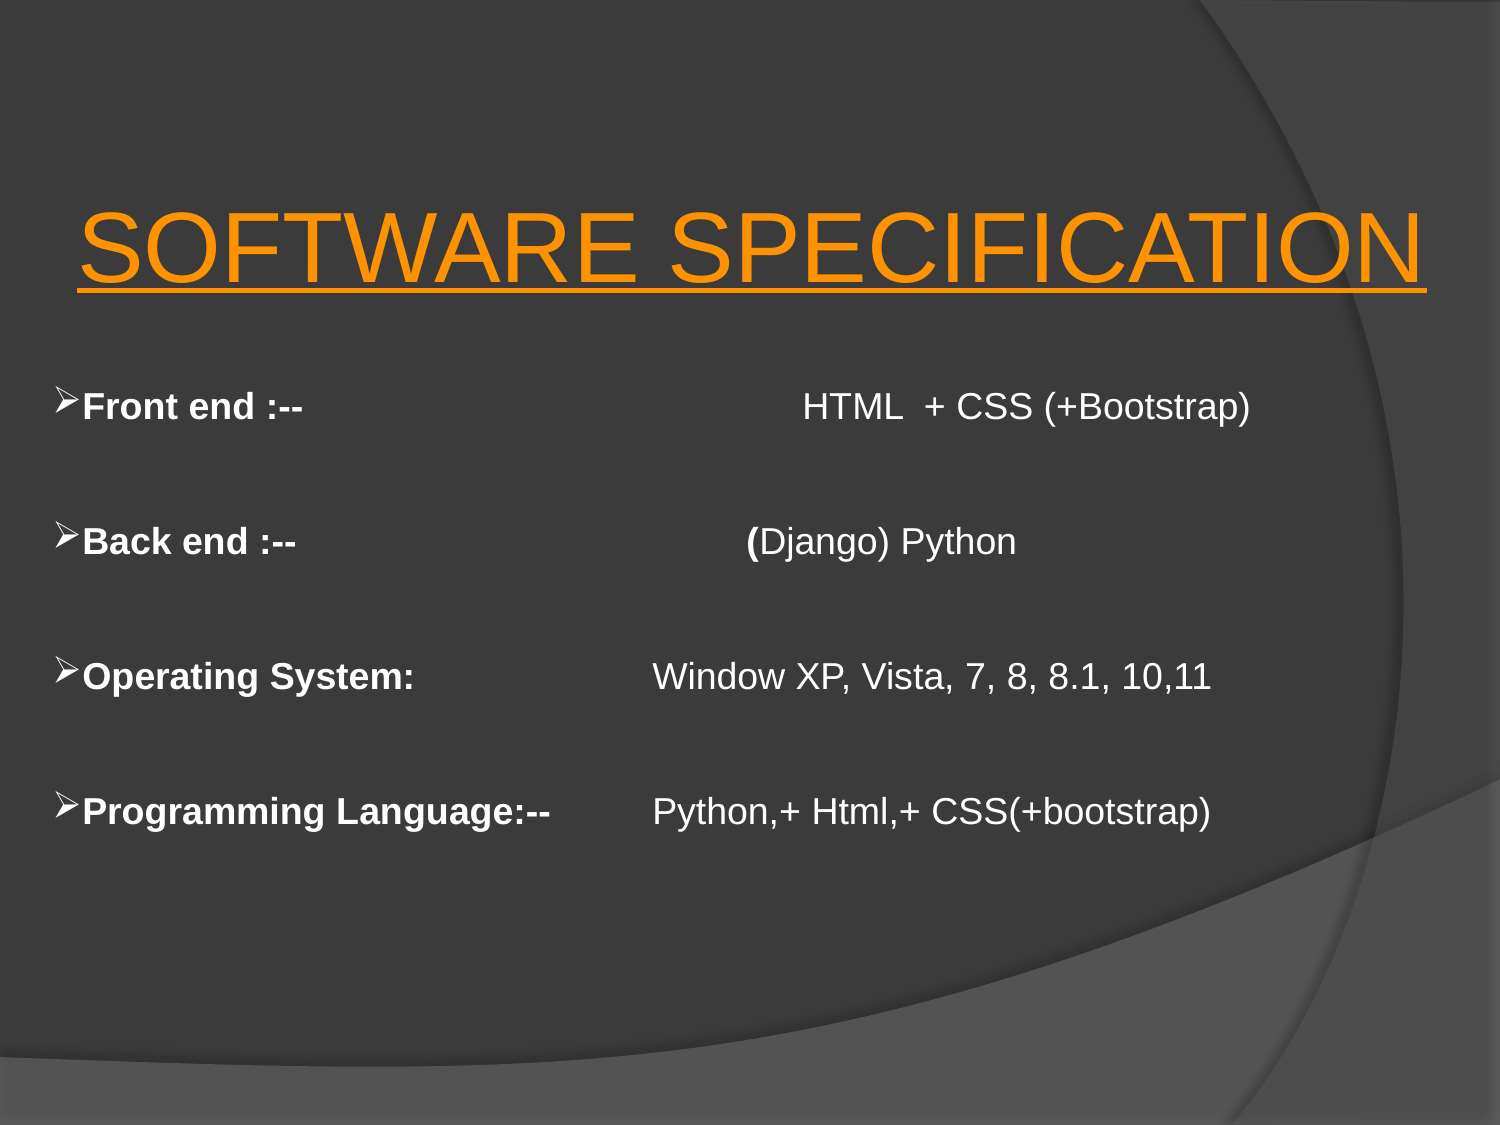

SOFTWARE SPECIFICATION
Front end :--				HTML  + CSS (+Bootstrap)

Back end :-- 			         (Django) Python

Operating System: 		Window XP, Vista, 7, 8, 8.1, 10,11

Programming Language:--	Python,+ Html,+ CSS(+bootstrap)